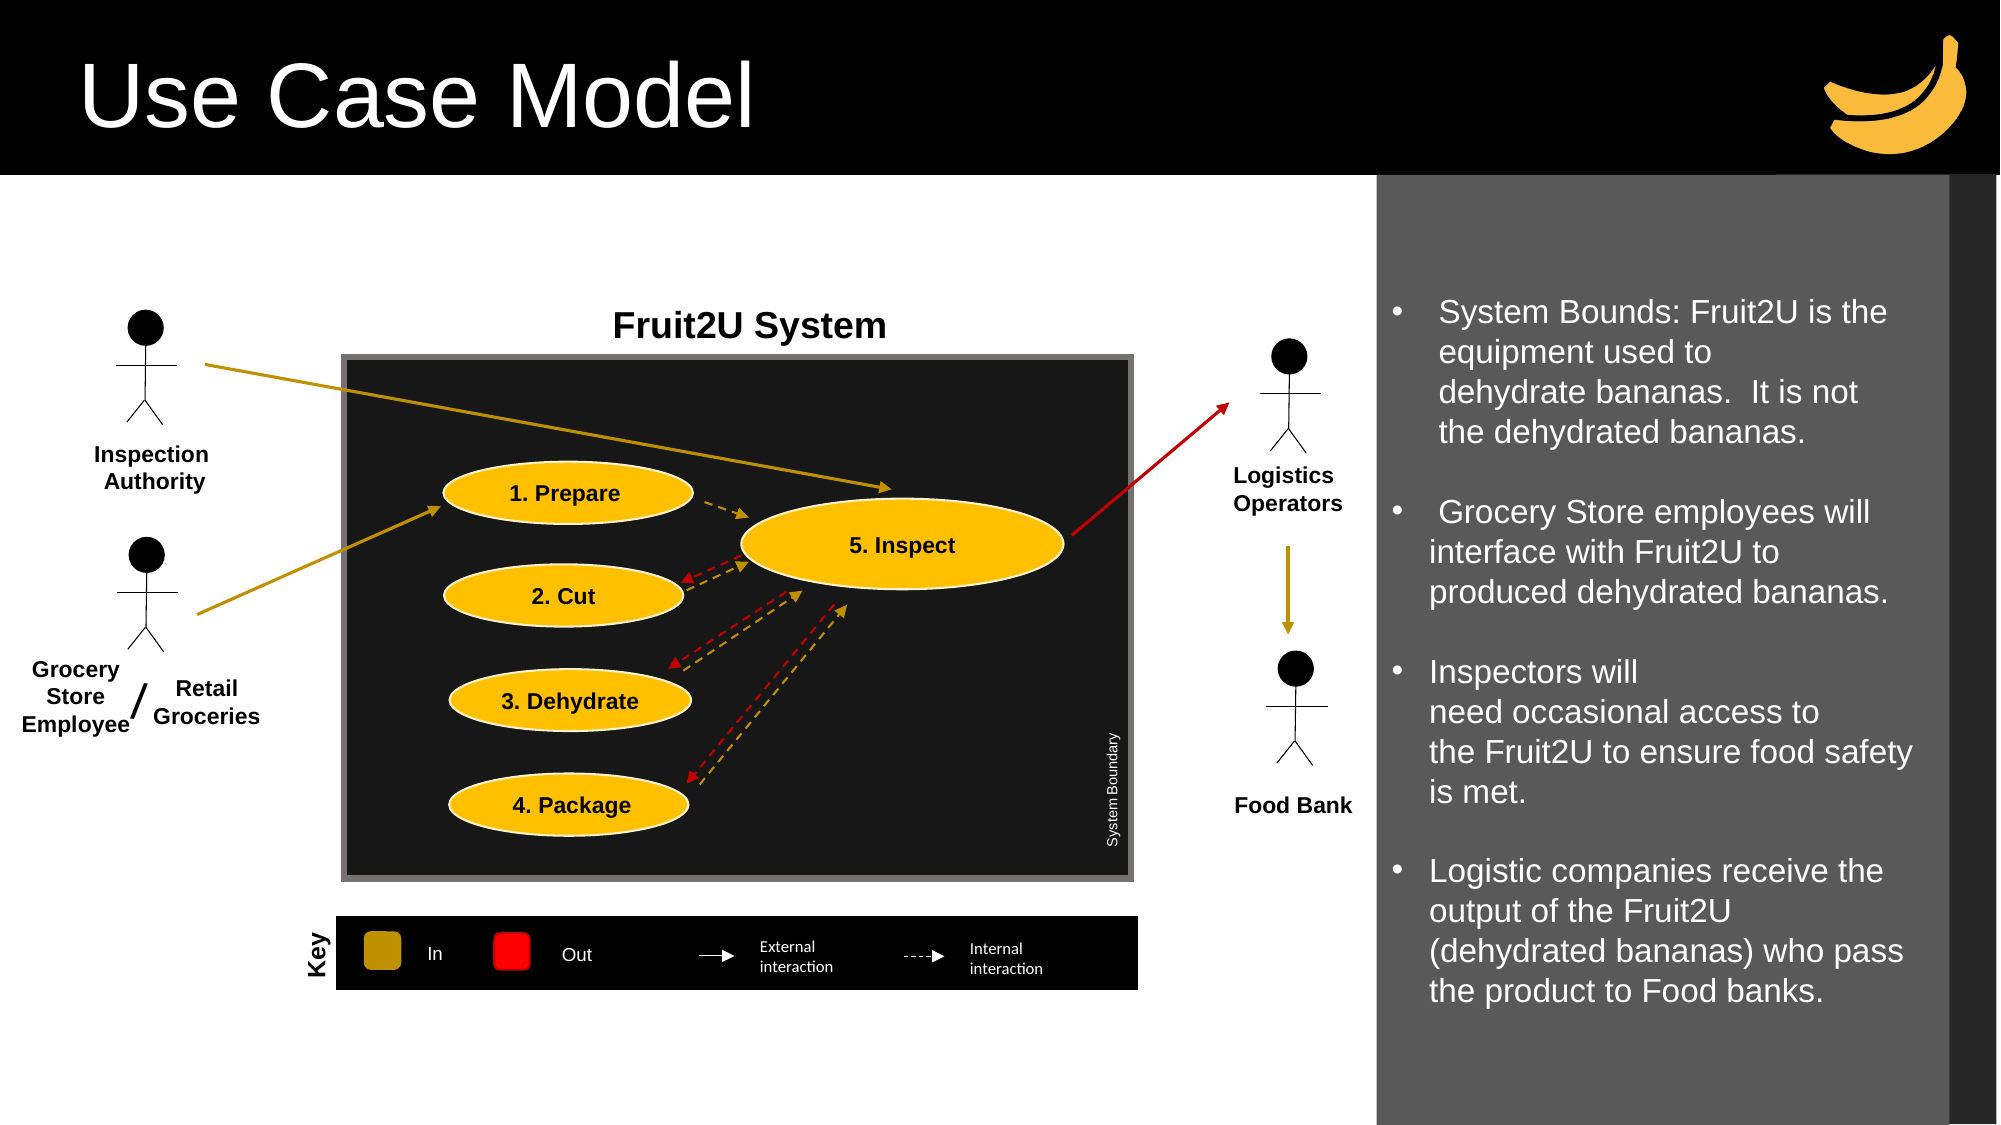

Use Case Model

System Bounds: Fruit2U is the equipment used to dehydrate bananas.  It is not the dehydrated bananas.

 Grocery Store employees will interface with Fruit2U to produced dehydrated bananas.

Inspectors will need occasional access to the Fruit2U to ensure food safety is met.

Logistic companies receive the output of the Fruit2U (dehydrated bananas) who pass the product to Food banks.
Fruit2U System

Inspection
Authority
Logistics Operators
1. Prepare
2. Cut

3. Dehydrate

 4. Package
5. Inspect

Grocery Store Employee

Retail Groceries
/
System Boundary
Food Bank

Key
External interaction
Internal interaction

In

Out